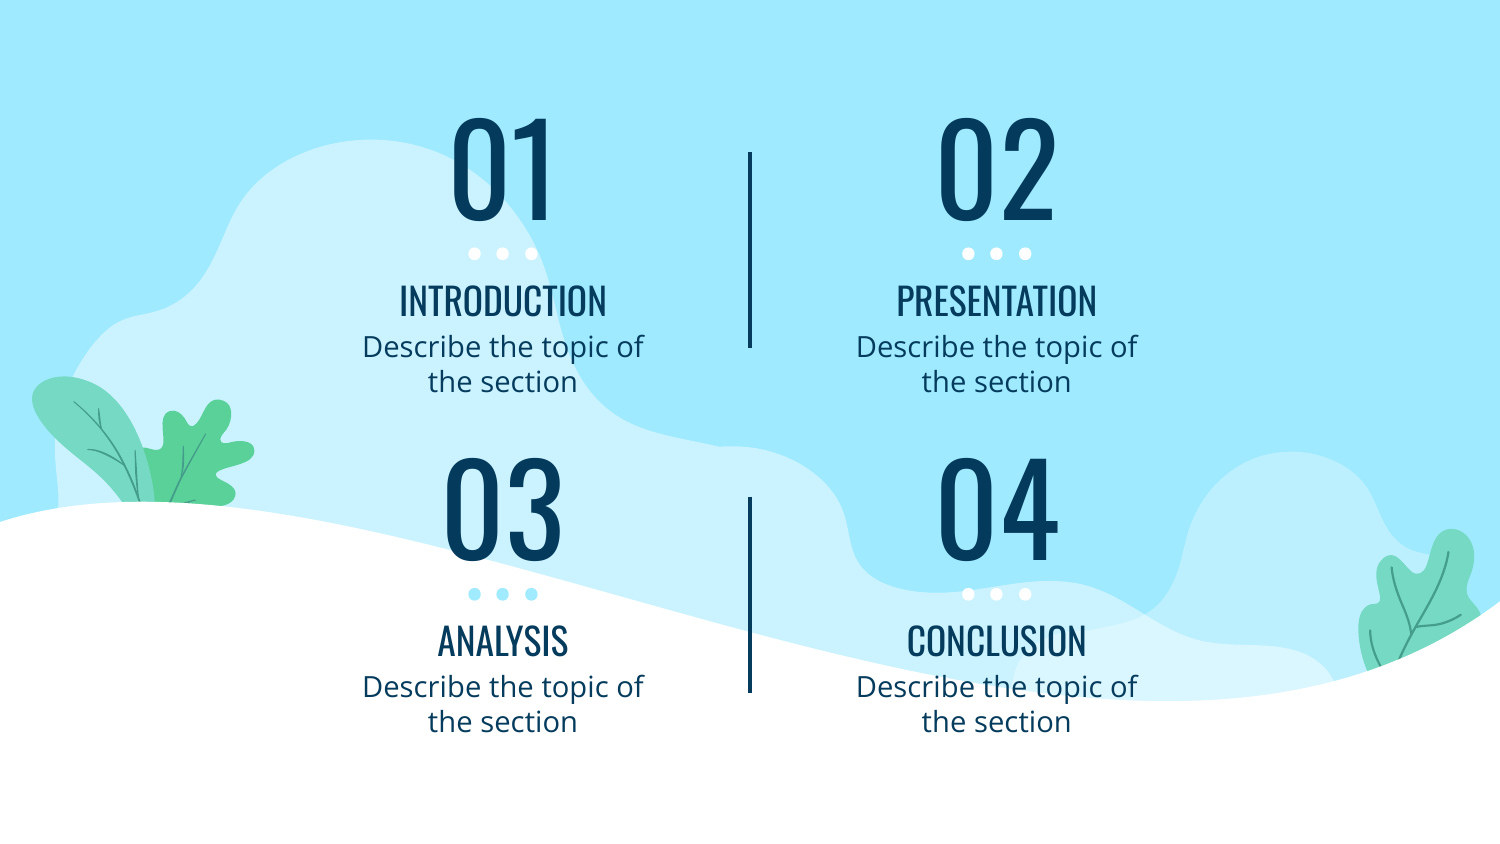

01
02

# INTRODUCTION
PRESENTATION
Describe the topic of the section
Describe the topic of the section
03
04

ANALYSIS
CONCLUSION
Describe the topic of the section
Describe the topic of the section